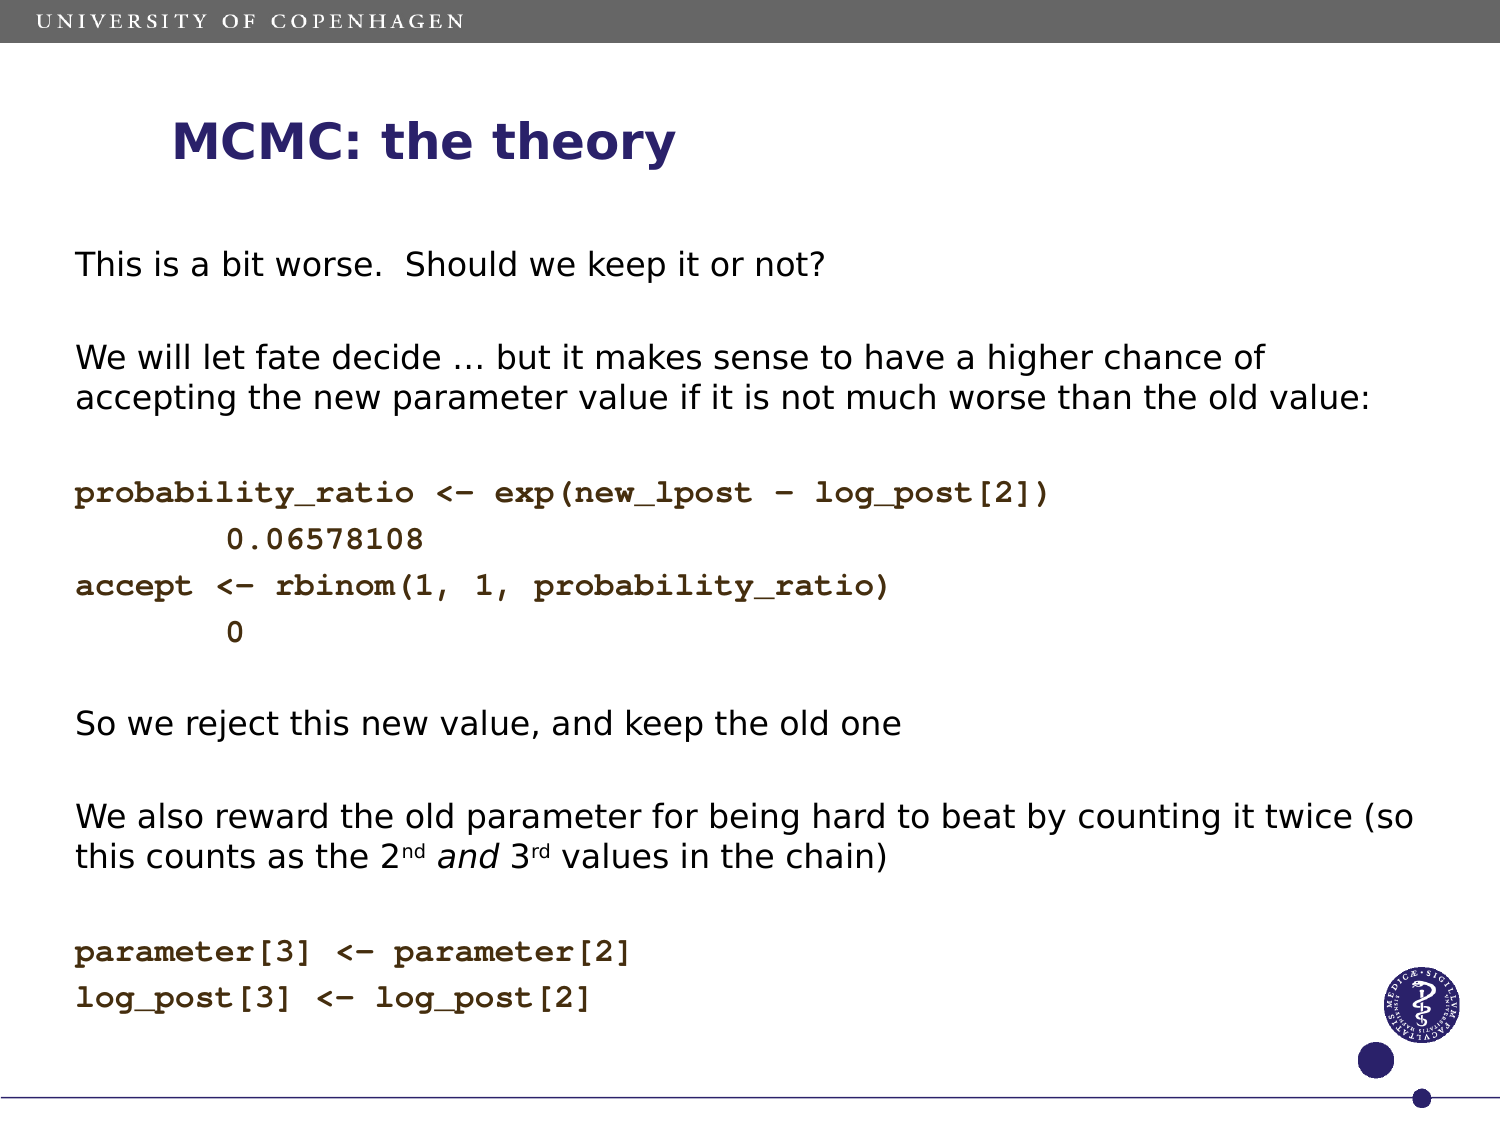

MCMC: the theory
This is a bit worse.  Should we keep it or not?

We will let fate decide … but it makes sense to have a higher chance of accepting the new parameter value if it is not much worse than the old value:

probability_ratio <- exp(new_lpost – log_post[2])
	0.06578108
accept <- rbinom(1, 1, probability_ratio)
	0

So we reject this new value, and keep the old one

We also reward the old parameter for being hard to beat by counting it twice (so this counts as the 2nd and 3rd values in the chain)

parameter[3] <- parameter[2]
log_post[3] <- log_post[2]